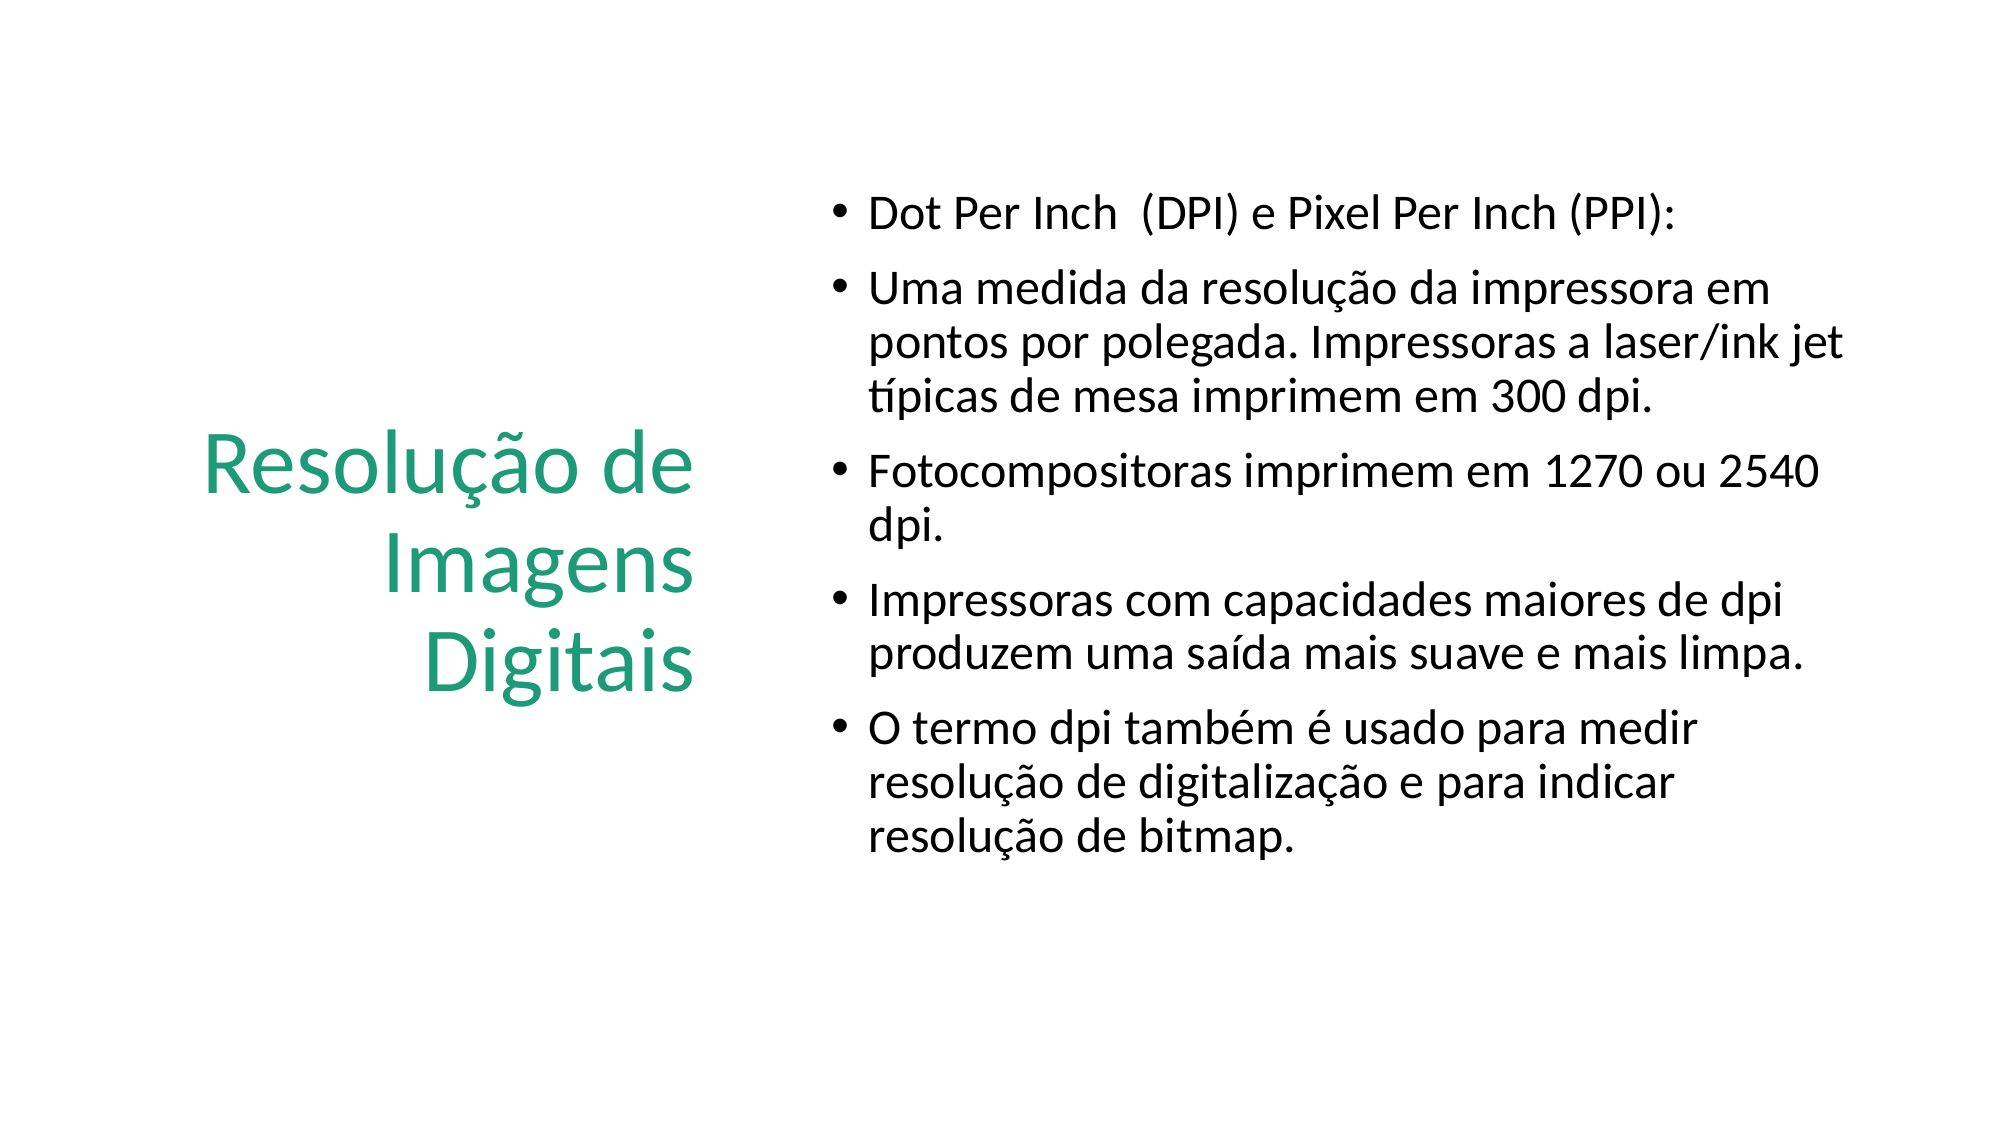

# Resolução de Imagens Digitais
Dot Per Inch  (DPI) e Pixel Per Inch (PPI):
Uma medida da resolução da impressora em pontos por polegada. Impressoras a laser/ink jet típicas de mesa imprimem em 300 dpi.
Fotocompositoras imprimem em 1270 ou 2540 dpi.
Impressoras com capacidades maiores de dpi produzem uma saída mais suave e mais limpa.
O termo dpi também é usado para medir resolução de digitalização e para indicar resolução de bitmap.